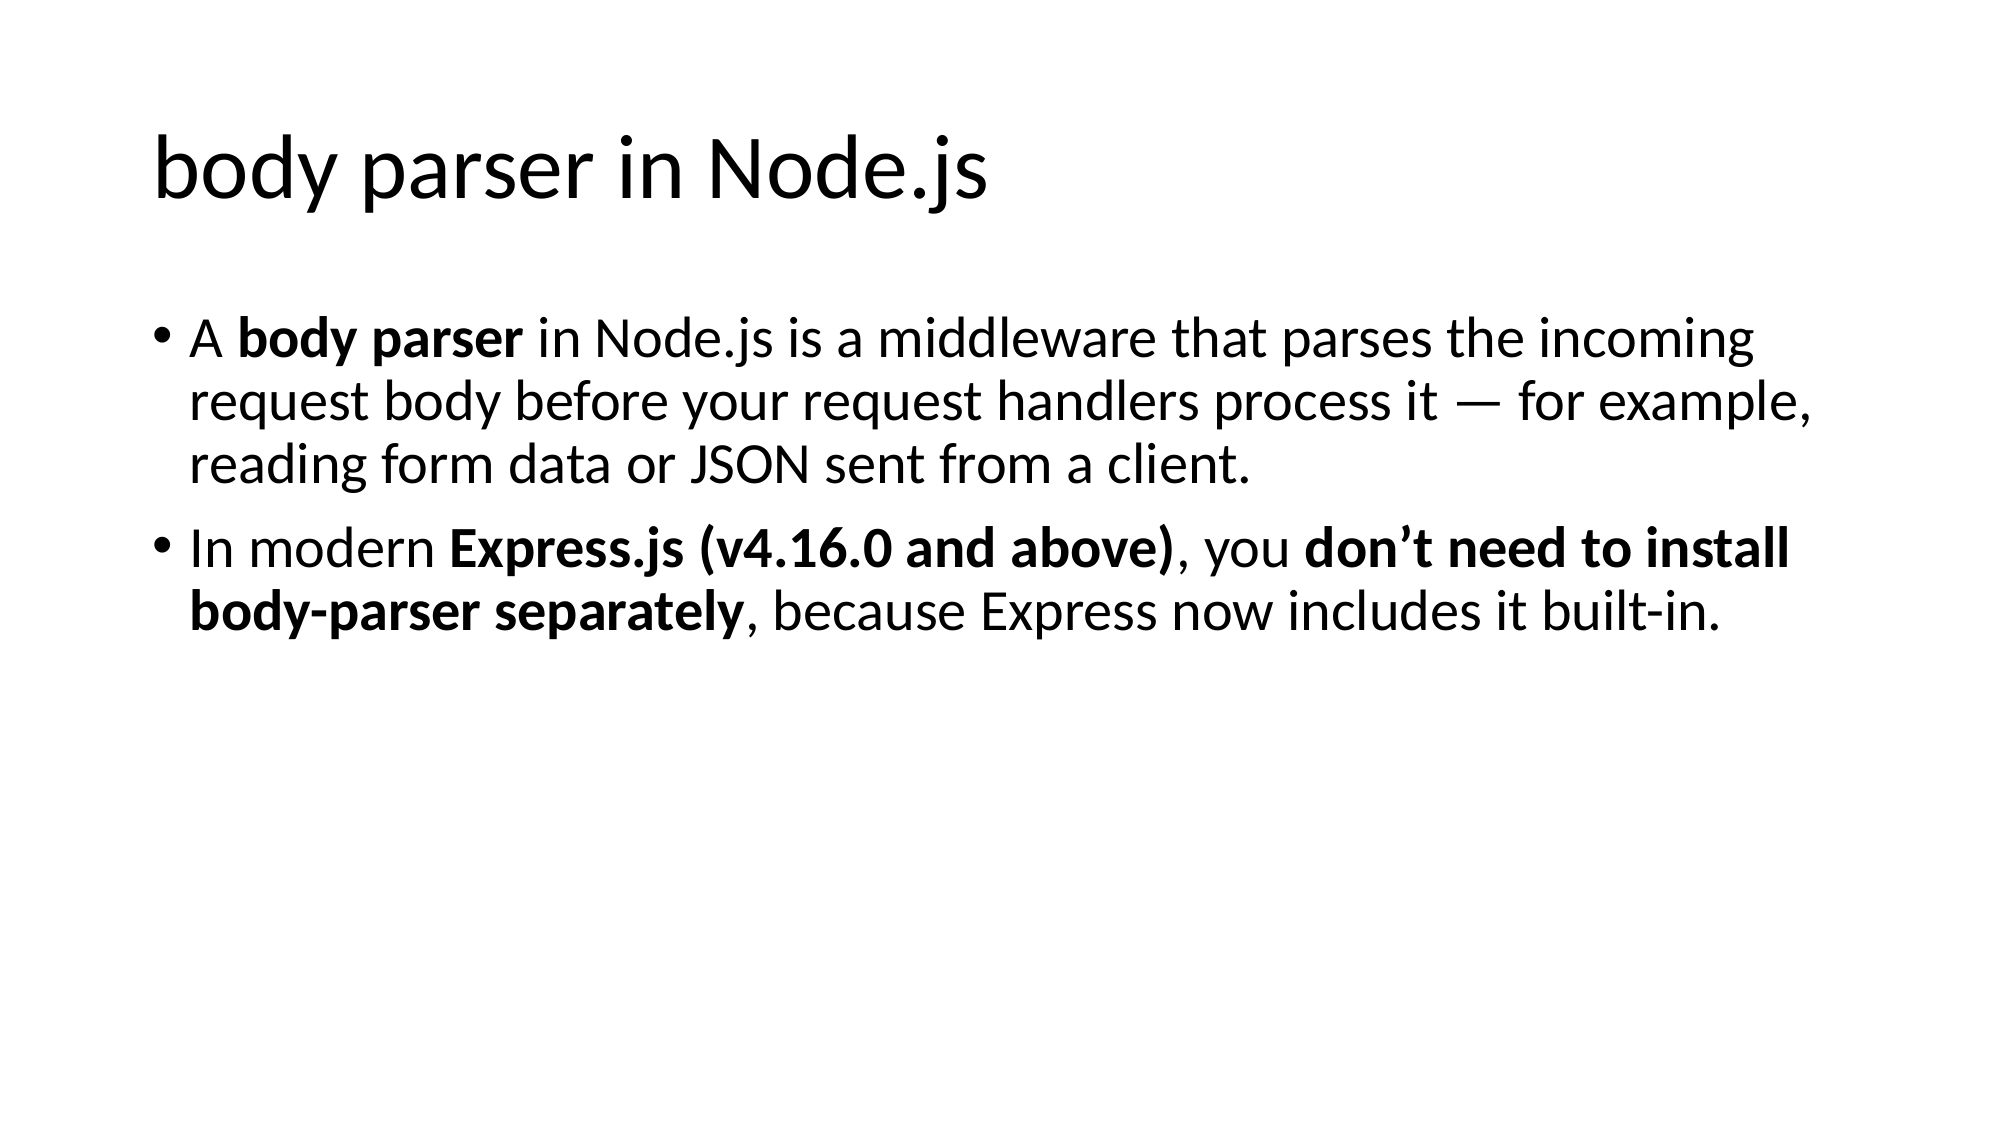

# body parser in Node.js
A body parser in Node.js is a middleware that parses the incoming request body before your request handlers process it — for example, reading form data or JSON sent from a client.
In modern Express.js (v4.16.0 and above), you don’t need to install body-parser separately, because Express now includes it built-in.